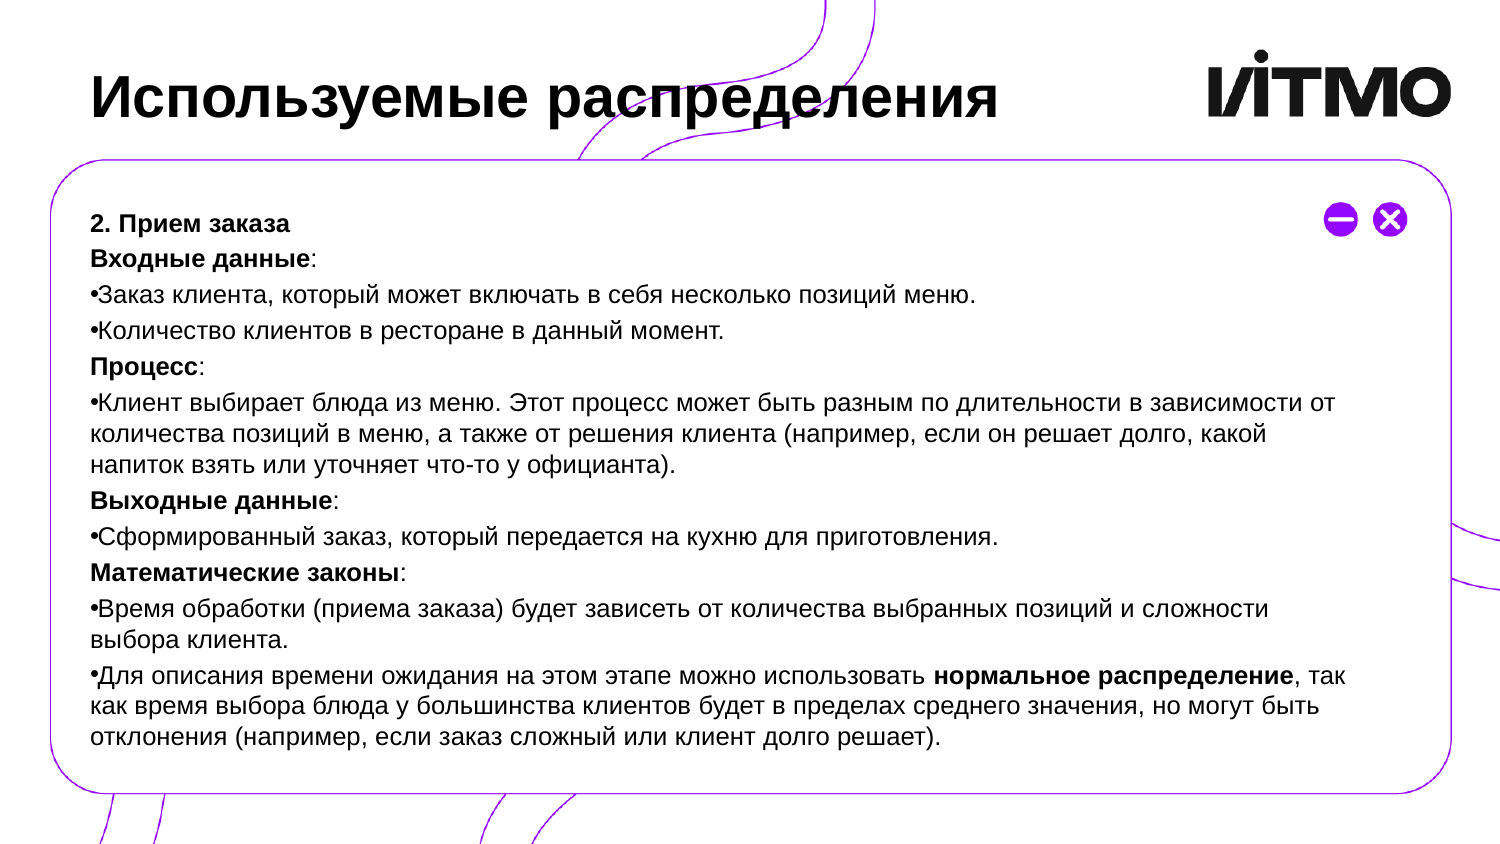

# Используемые распределения
2. Прием заказа
Входные данные:
Заказ клиента, который может включать в себя несколько позиций меню.
Количество клиентов в ресторане в данный момент.
Процесс:
Клиент выбирает блюда из меню. Этот процесс может быть разным по длительности в зависимости от количества позиций в меню, а также от решения клиента (например, если он решает долго, какой напиток взять или уточняет что-то у официанта).
Выходные данные:
Сформированный заказ, который передается на кухню для приготовления.
Математические законы:
Время обработки (приема заказа) будет зависеть от количества выбранных позиций и сложности выбора клиента.
Для описания времени ожидания на этом этапе можно использовать нормальное распределение, так как время выбора блюда у большинства клиентов будет в пределах среднего значения, но могут быть отклонения (например, если заказ сложный или клиент долго решает).